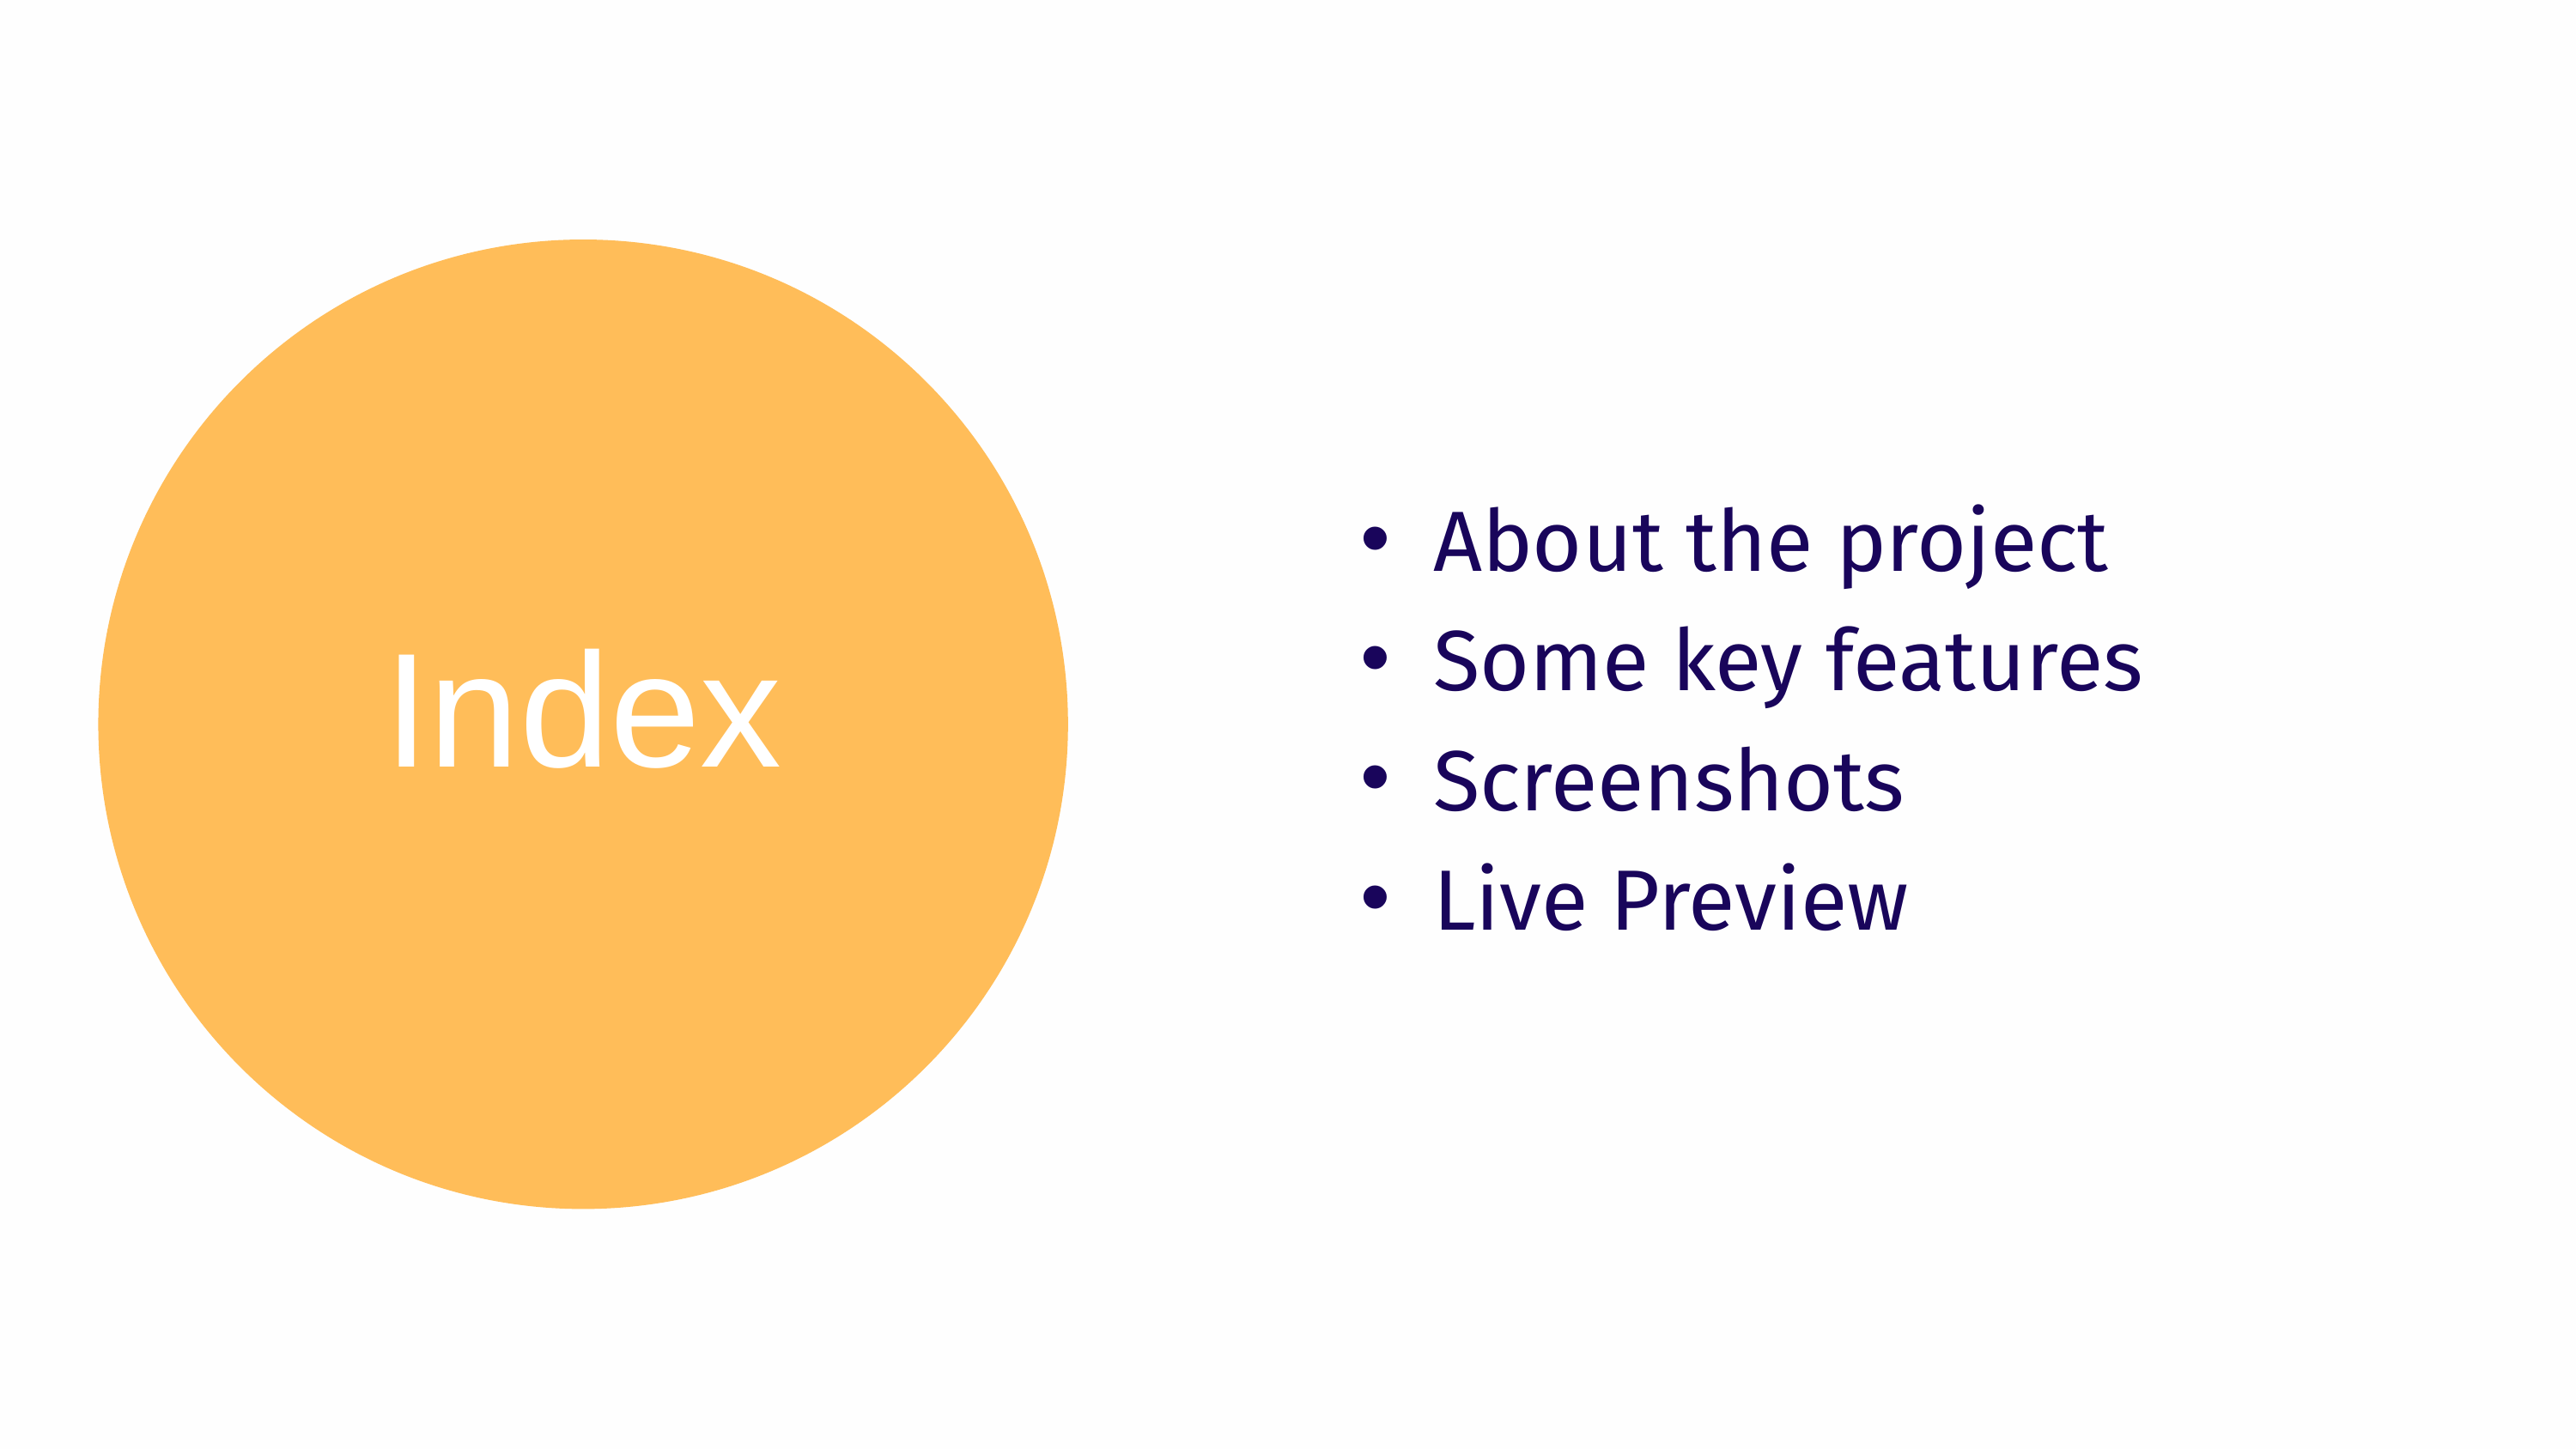

About the project
Some key features
Screenshots
Live Preview
Index